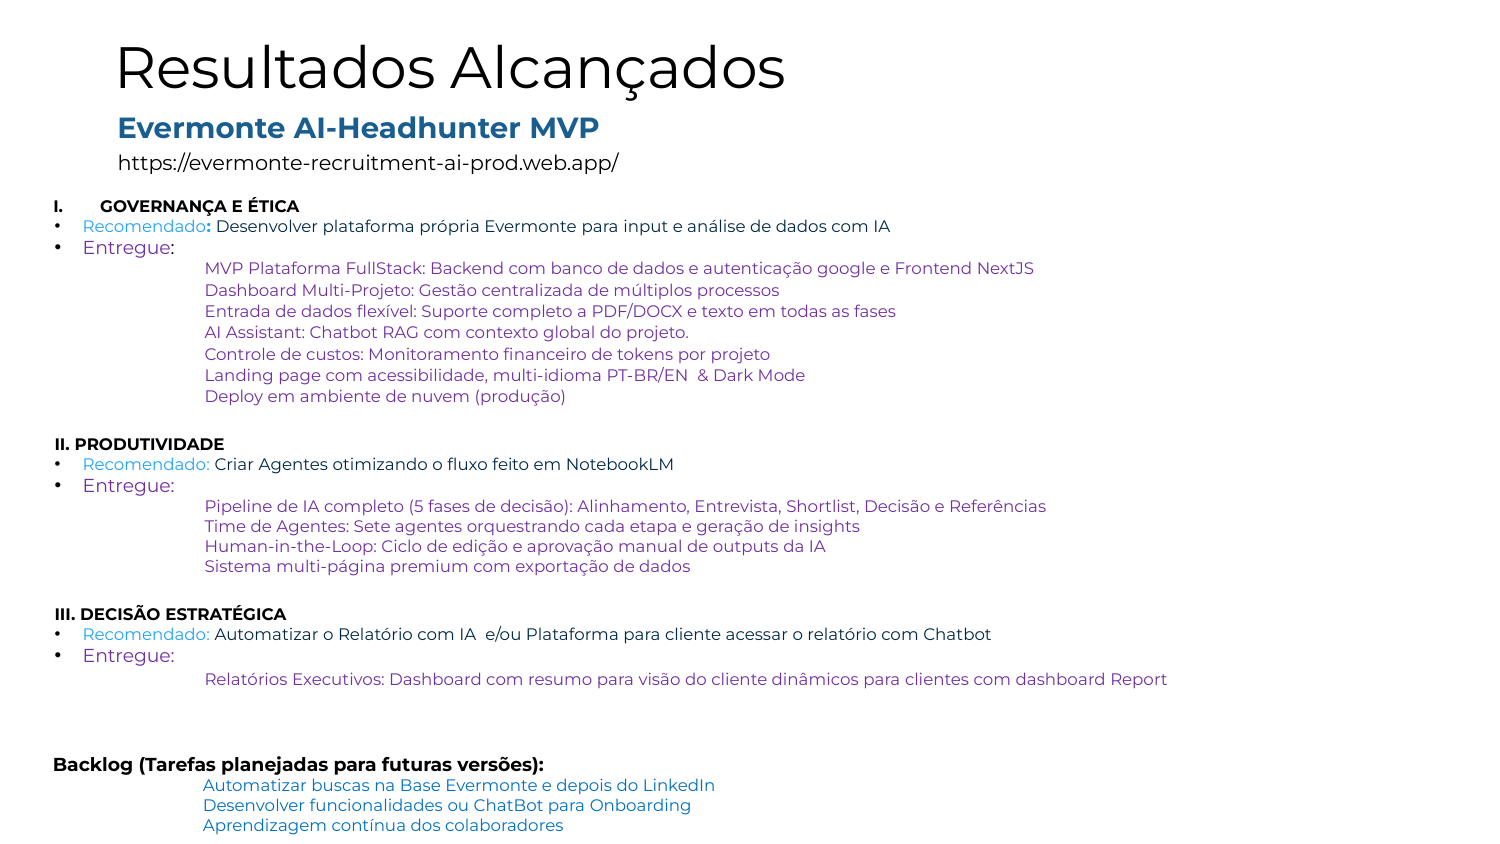

Resultados Alcançados
Evermonte AI-Headhunter MVP
https://evermonte-recruitment-ai-prod.web.app/
GOVERNANÇA E ÉTICA
Recomendado: Desenvolver plataforma própria Evermonte para input e análise de dados com IA
Entregue:
	MVP Plataforma FullStack: Backend com banco de dados e autenticação google e Frontend NextJS
	Dashboard Multi-Projeto: Gestão centralizada de múltiplos processos
	Entrada de dados flexível: Suporte completo a PDF/DOCX e texto em todas as fases
	AI Assistant: Chatbot RAG com contexto global do projeto.
	Controle de custos: Monitoramento financeiro de tokens por projeto
	Landing page com acessibilidade, multi-idioma PT-BR/EN  & Dark Mode
	Deploy em ambiente de nuvem (produção)
II. PRODUTIVIDADE
Recomendado: Criar Agentes otimizando o fluxo feito em NotebookLM
Entregue:
	Pipeline de IA completo (5 fases de decisão): Alinhamento, Entrevista, Shortlist, Decisão e Referências
	Time de Agentes: Sete agentes orquestrando cada etapa e geração de insights
	Human-in-the-Loop: Ciclo de edição e aprovação manual de outputs da IA
	Sistema multi-página premium com exportação de dados
III. DECISÃO ESTRATÉGICA
Recomendado: Automatizar o Relatório com IA  e/ou Plataforma para cliente acessar o relatório com Chatbot
Entregue:
	Relatórios Executivos: Dashboard com resumo para visão do cliente dinâmicos para clientes com dashboard Report
Backlog (Tarefas planejadas para futuras versões):
	Automatizar buscas na Base Evermonte e depois do LinkedIn
	Desenvolver funcionalidades ou ChatBot para Onboarding
	Aprendizagem contínua dos colaboradores